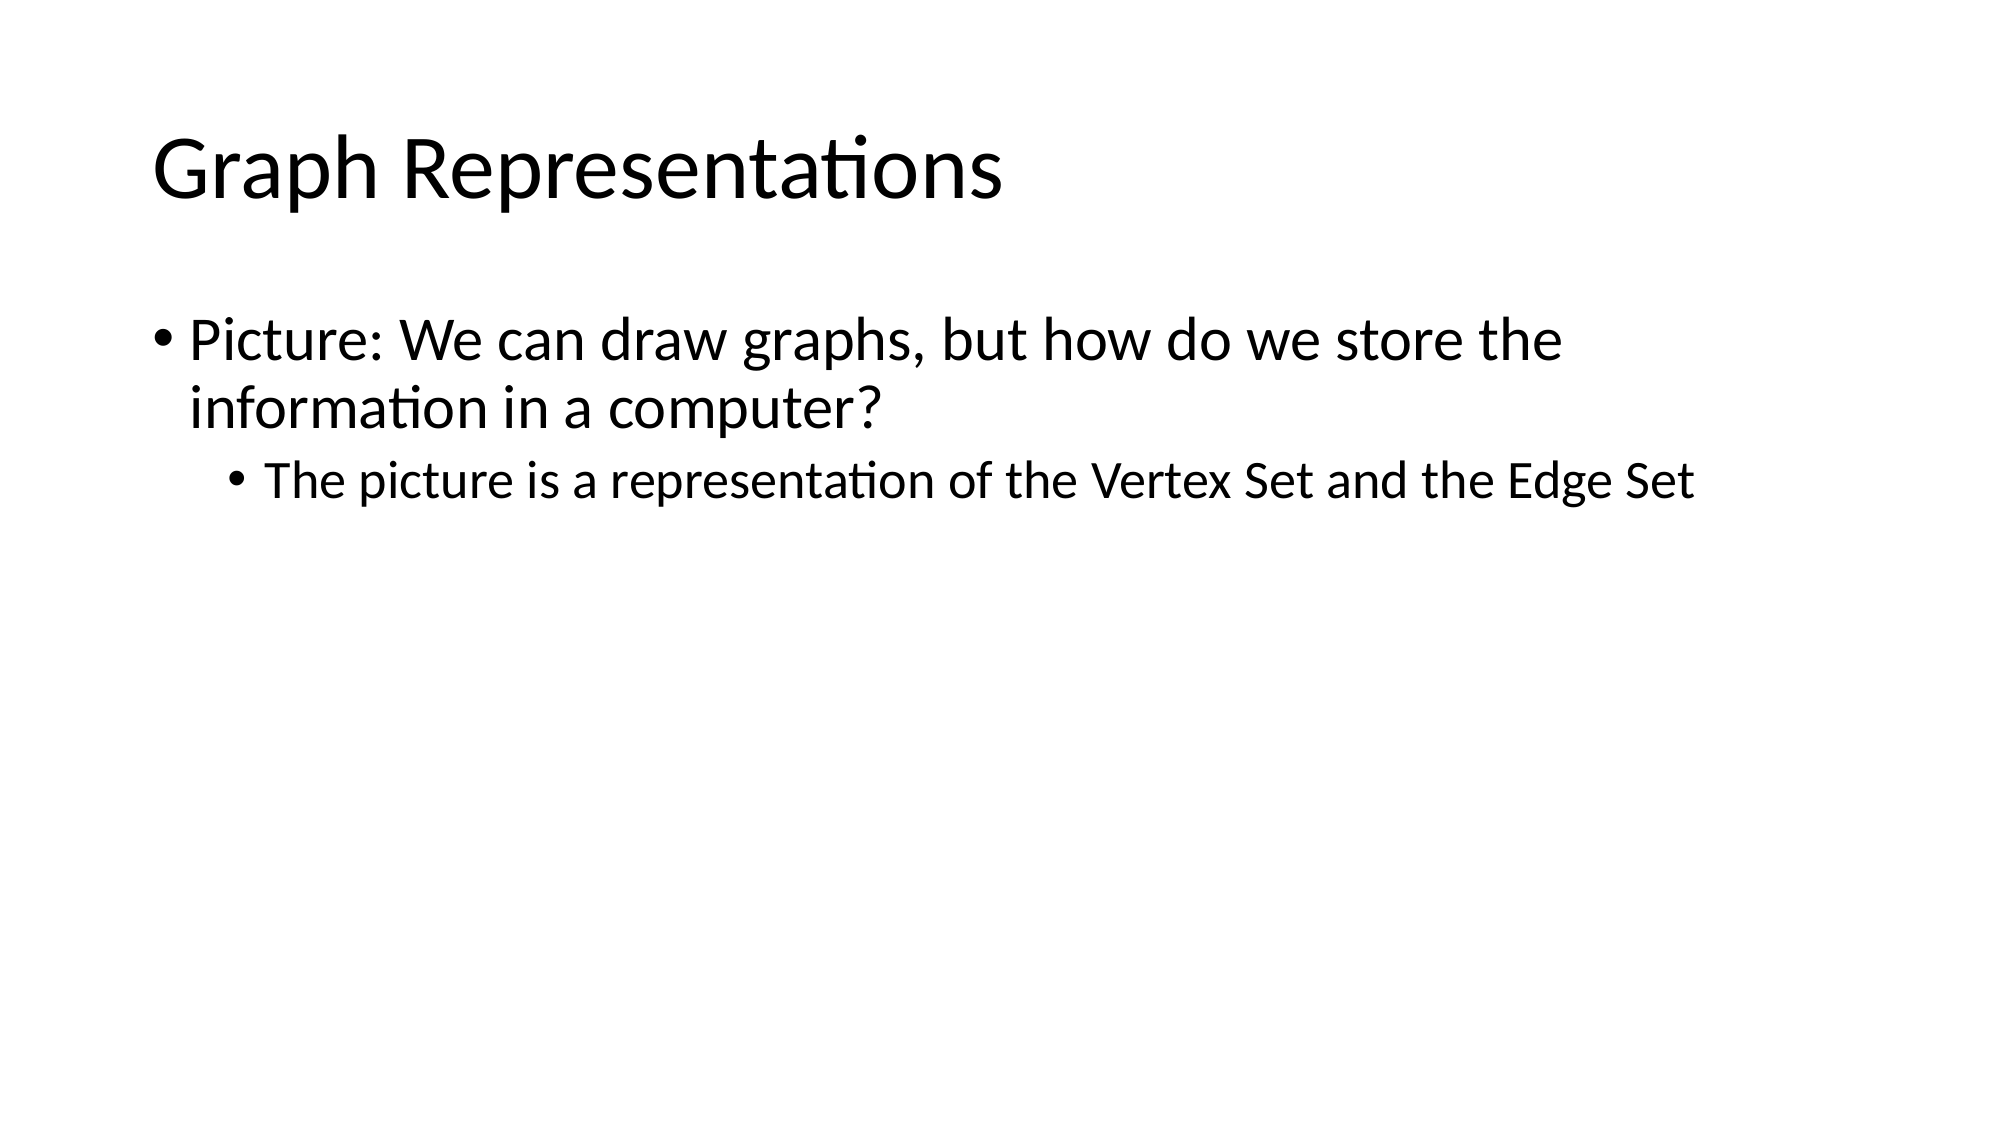

# Graph Representations
Picture: We can draw graphs, but how do we store the information in a computer?
The picture is a representation of the Vertex Set and the Edge Set